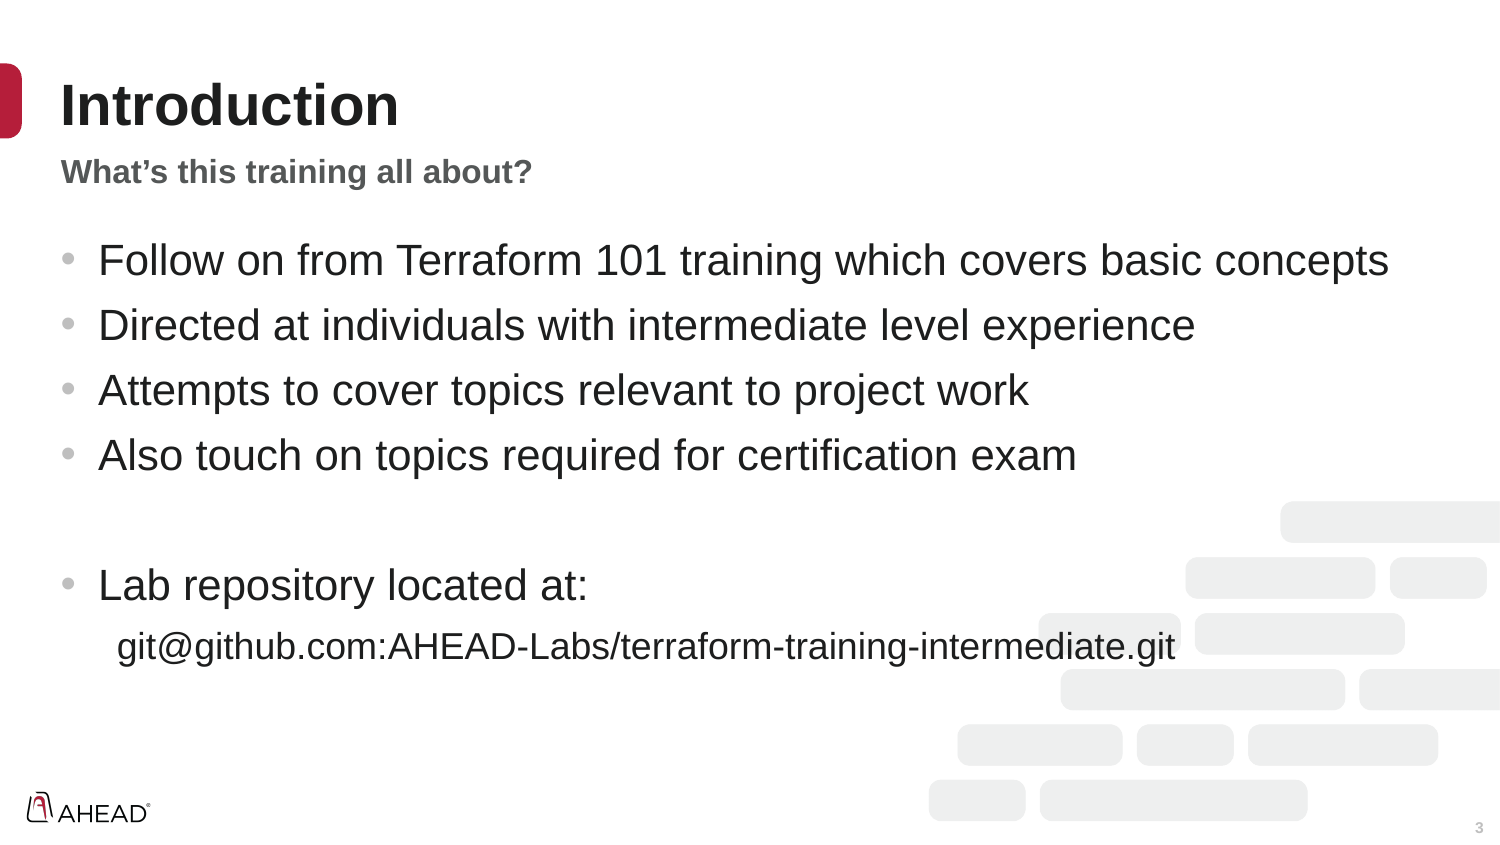

# Introduction
What’s this training all about?
Follow on from Terraform 101 training which covers basic concepts
Directed at individuals with intermediate level experience
Attempts to cover topics relevant to project work
Also touch on topics required for certification exam

Lab repository located at:
git@github.com:AHEAD-Labs/terraform-training-intermediate.git